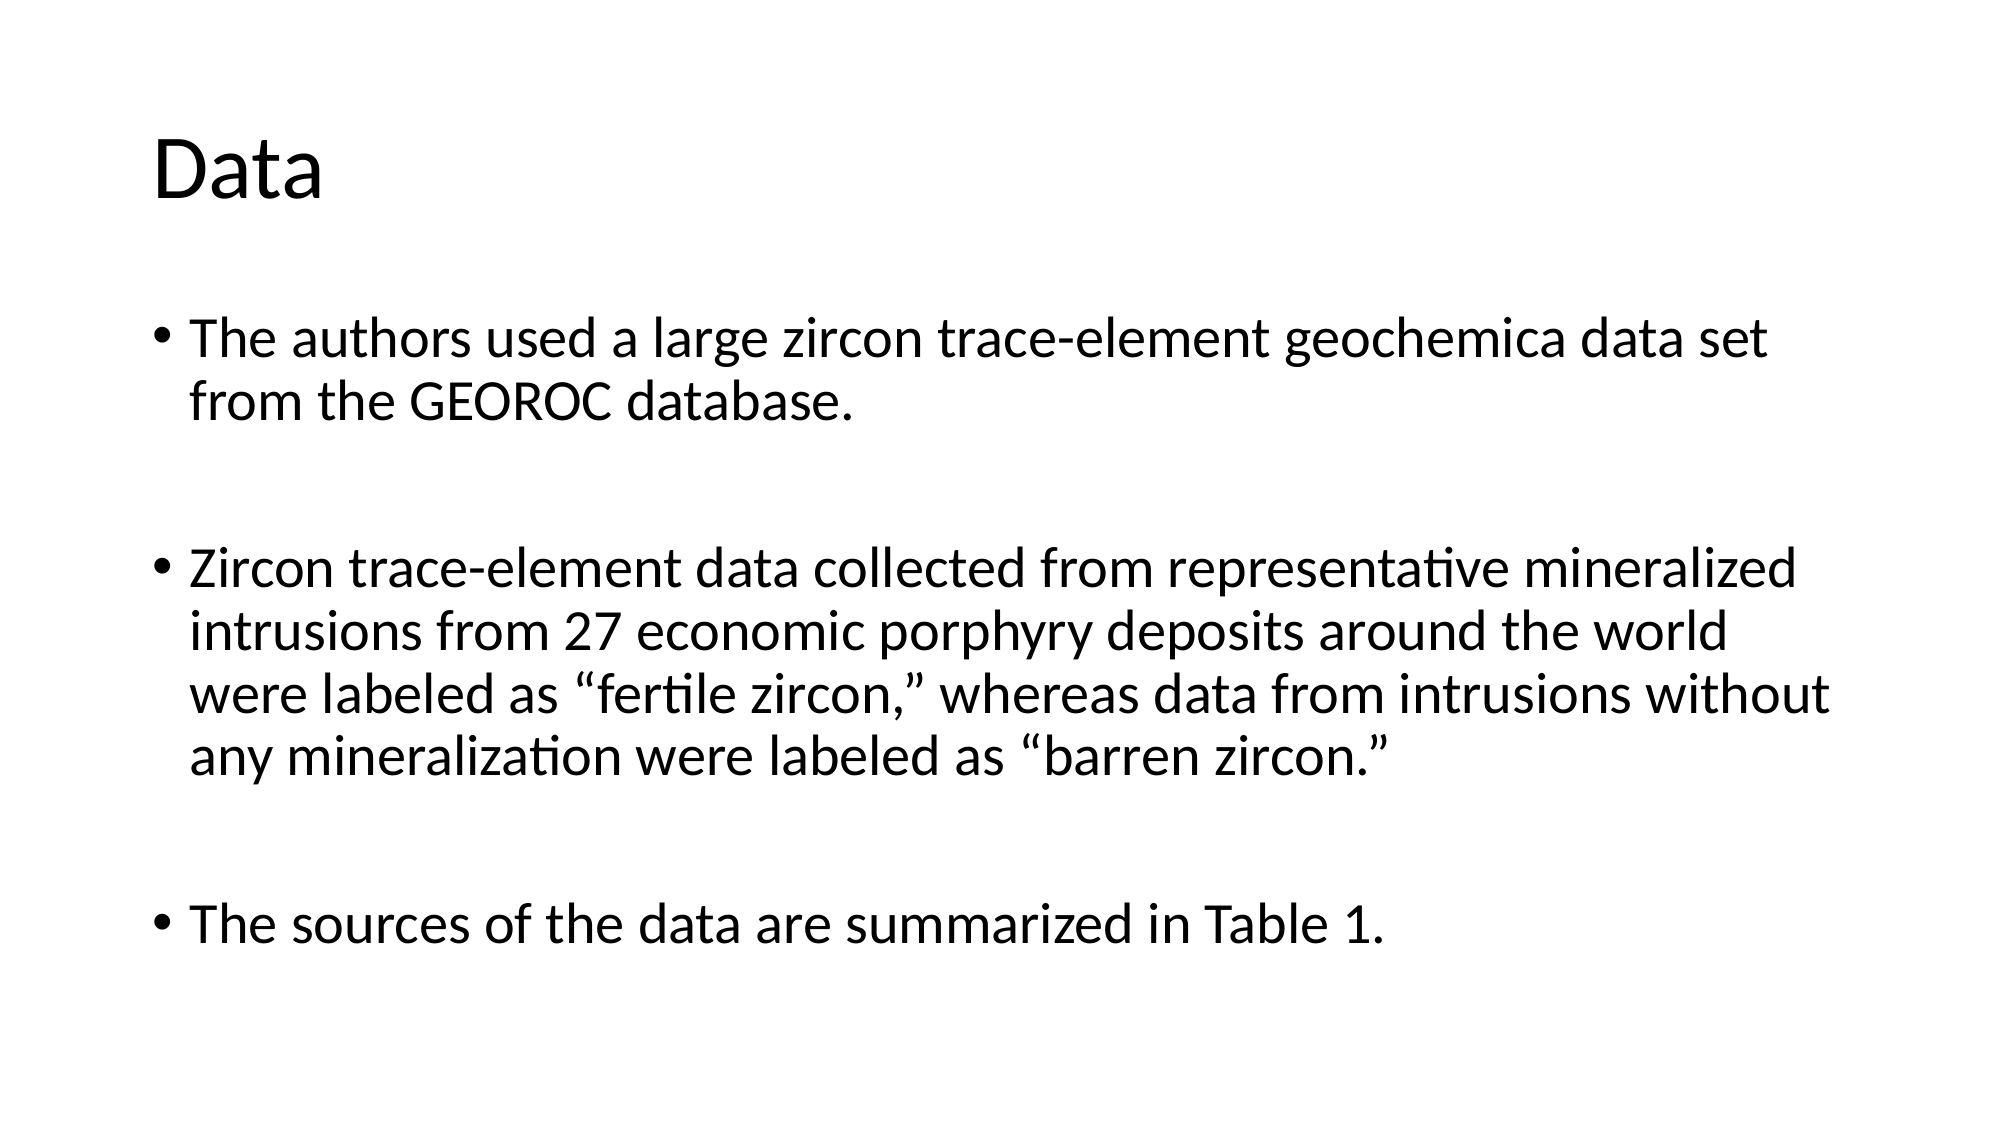

# Data
The authors used a large zircon trace-element geochemica data set from the GEOROC database.

Zircon trace-element data collected from representative mineralized intrusions from 27 economic porphyry deposits around the world were labeled as “fertile zircon,” whereas data from intrusions without any mineralization were labeled as “barren zircon.”

The sources of the data are summarized in Table 1.